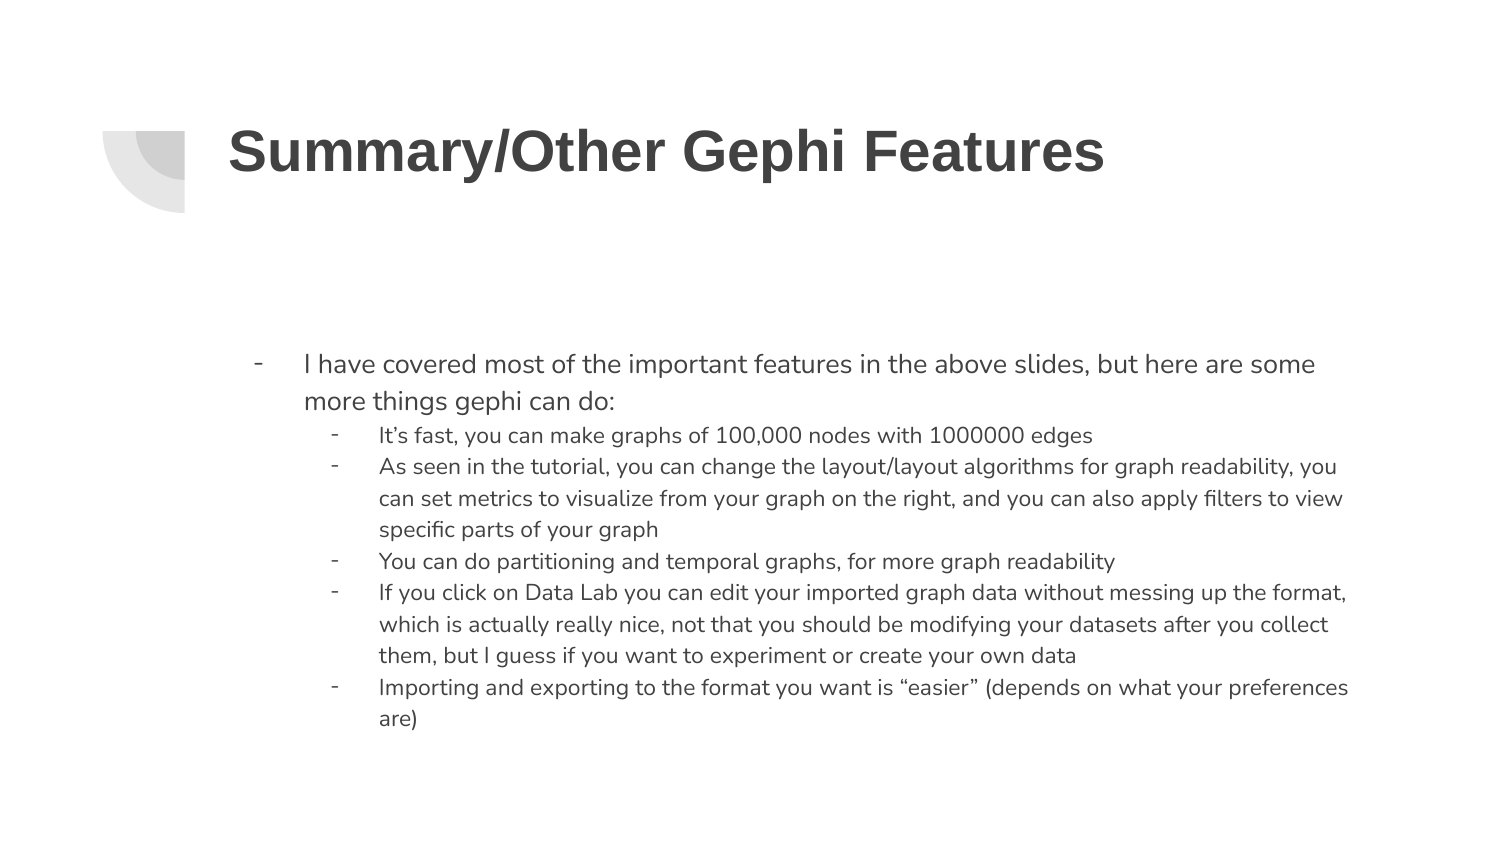

# Summary/Other Gephi Features
I have covered most of the important features in the above slides, but here are some more things gephi can do:
It’s fast, you can make graphs of 100,000 nodes with 1000000 edges
As seen in the tutorial, you can change the layout/layout algorithms for graph readability, you can set metrics to visualize from your graph on the right, and you can also apply filters to view specific parts of your graph
You can do partitioning and temporal graphs, for more graph readability
If you click on Data Lab you can edit your imported graph data without messing up the format, which is actually really nice, not that you should be modifying your datasets after you collect them, but I guess if you want to experiment or create your own data
Importing and exporting to the format you want is “easier” (depends on what your preferences are)